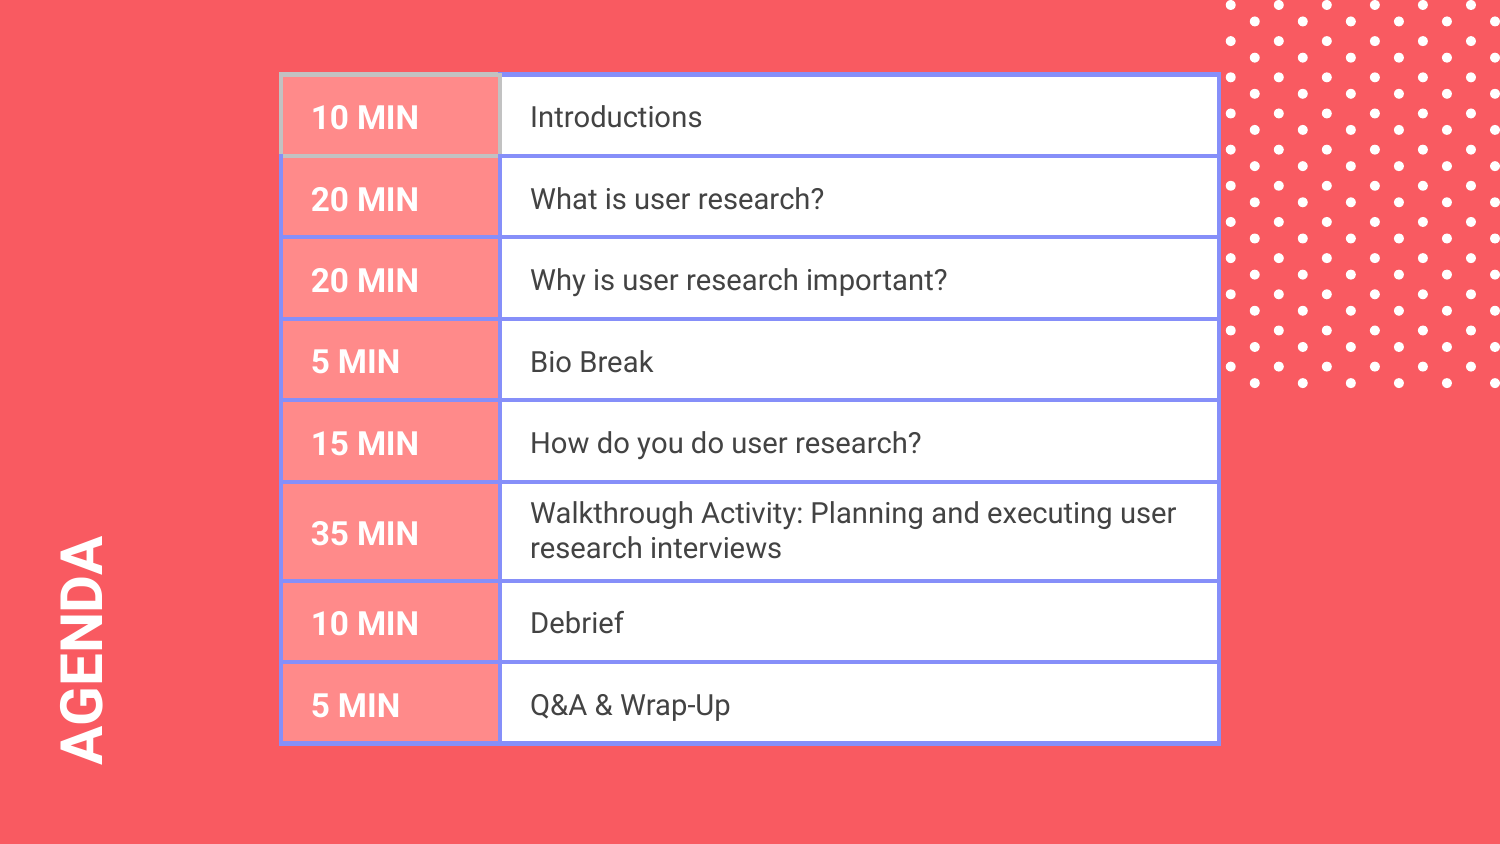

| 10 MIN | Introductions |
| --- | --- |
| 20 MIN | What is user research? |
| 20 MIN | Why is user research important? |
| 5 MIN | Bio Break |
| 15 MIN | How do you do user research? |
| 35 MIN | Walkthrough Activity: Planning and executing user research interviews |
| 10 MIN | Debrief |
| 5 MIN | Q&A & Wrap-Up |
AGENDA